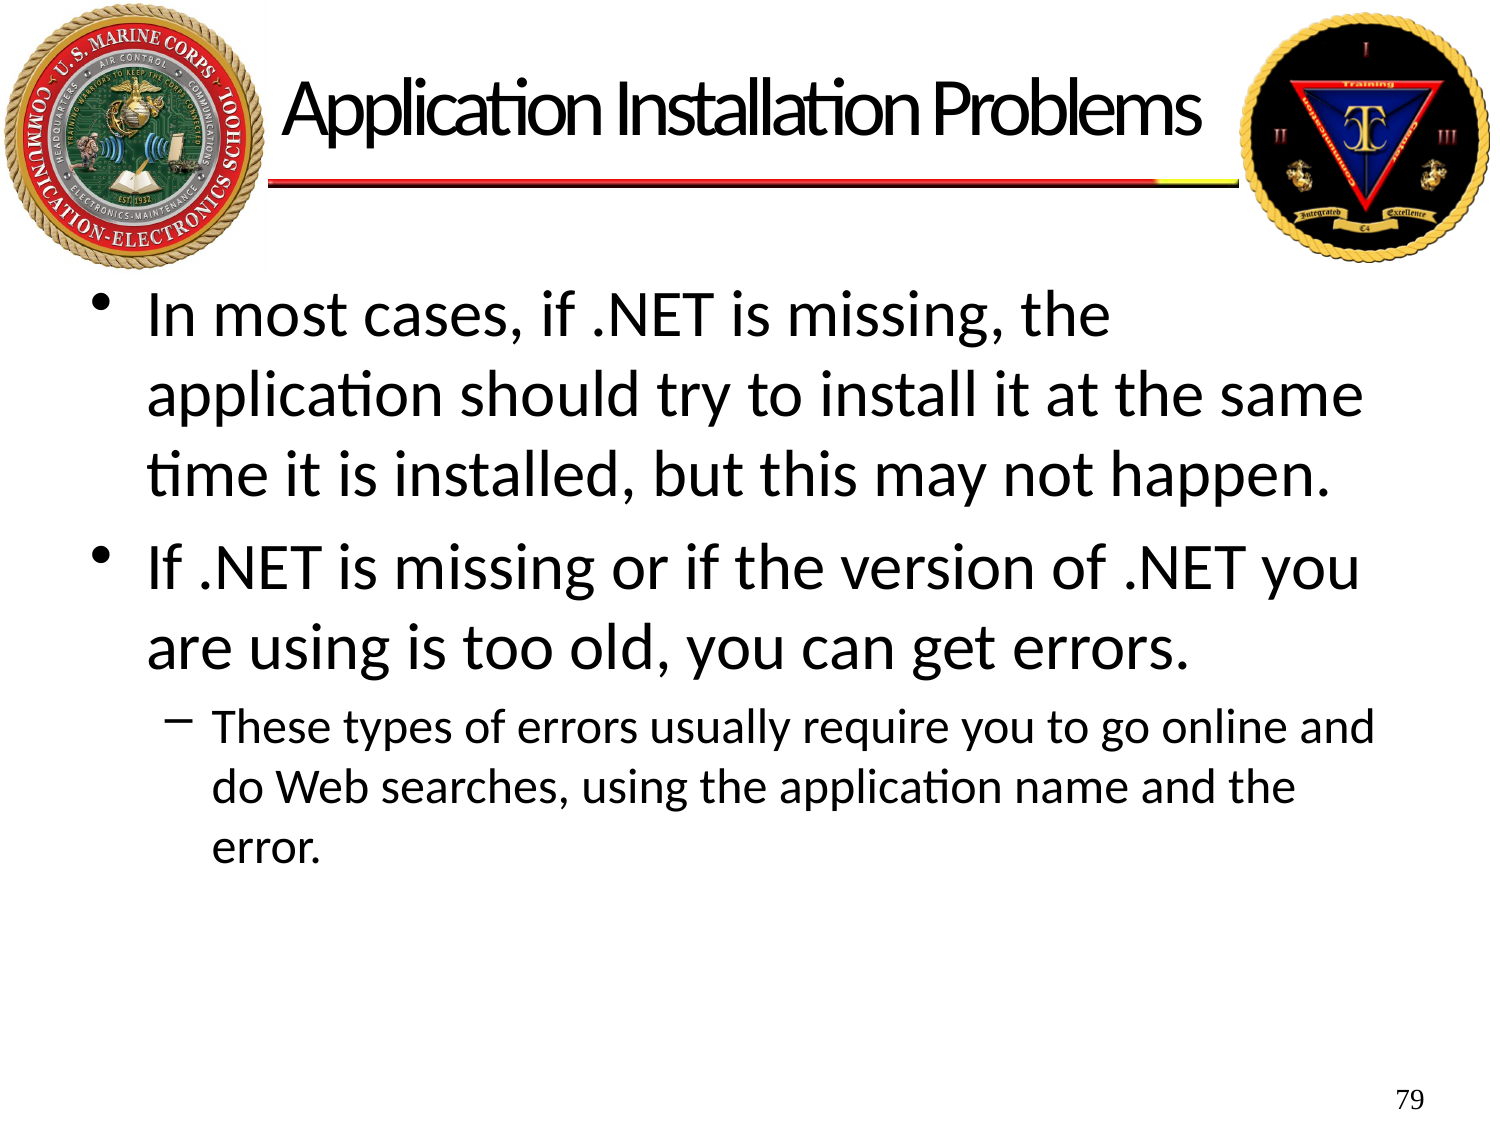

# Application Installation Problems
In most cases, if .NET is missing, the application should try to install it at the same time it is installed, but this may not happen.
If .NET is missing or if the version of .NET you are using is too old, you can get errors.
These types of errors usually require you to go online and do Web searches, using the application name and the error.